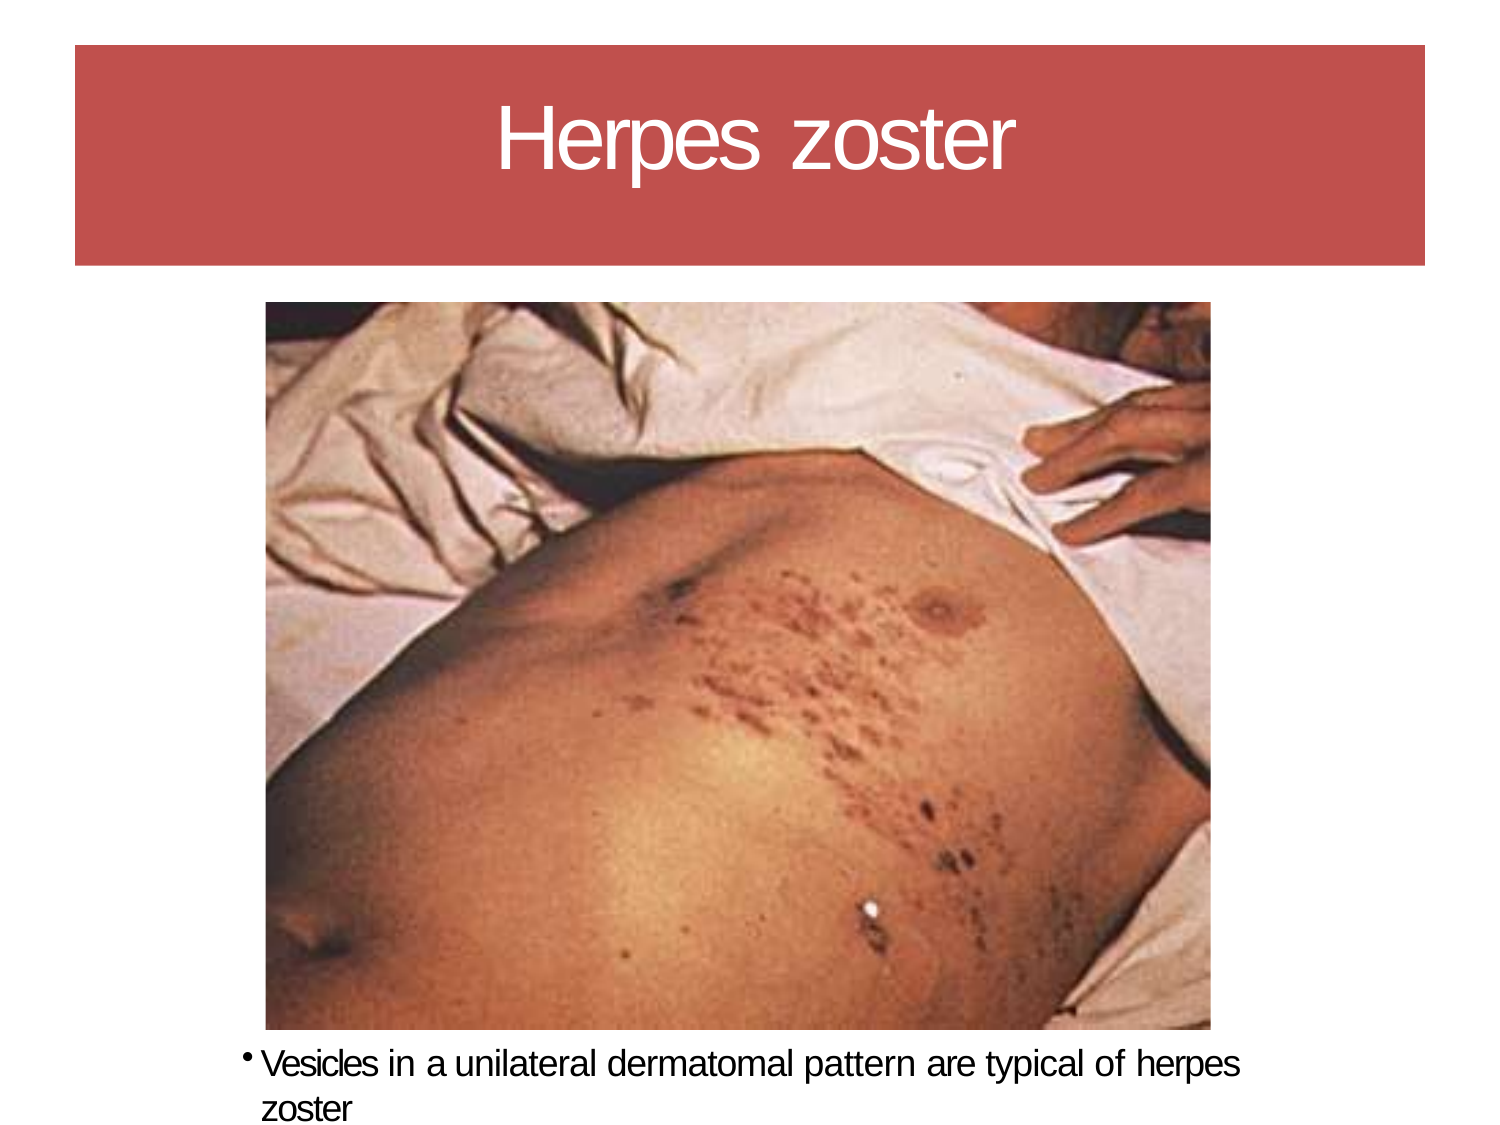

# Herpes zoster

Vesicles in a unilateral dermatomal pattern are typical of herpes zoster